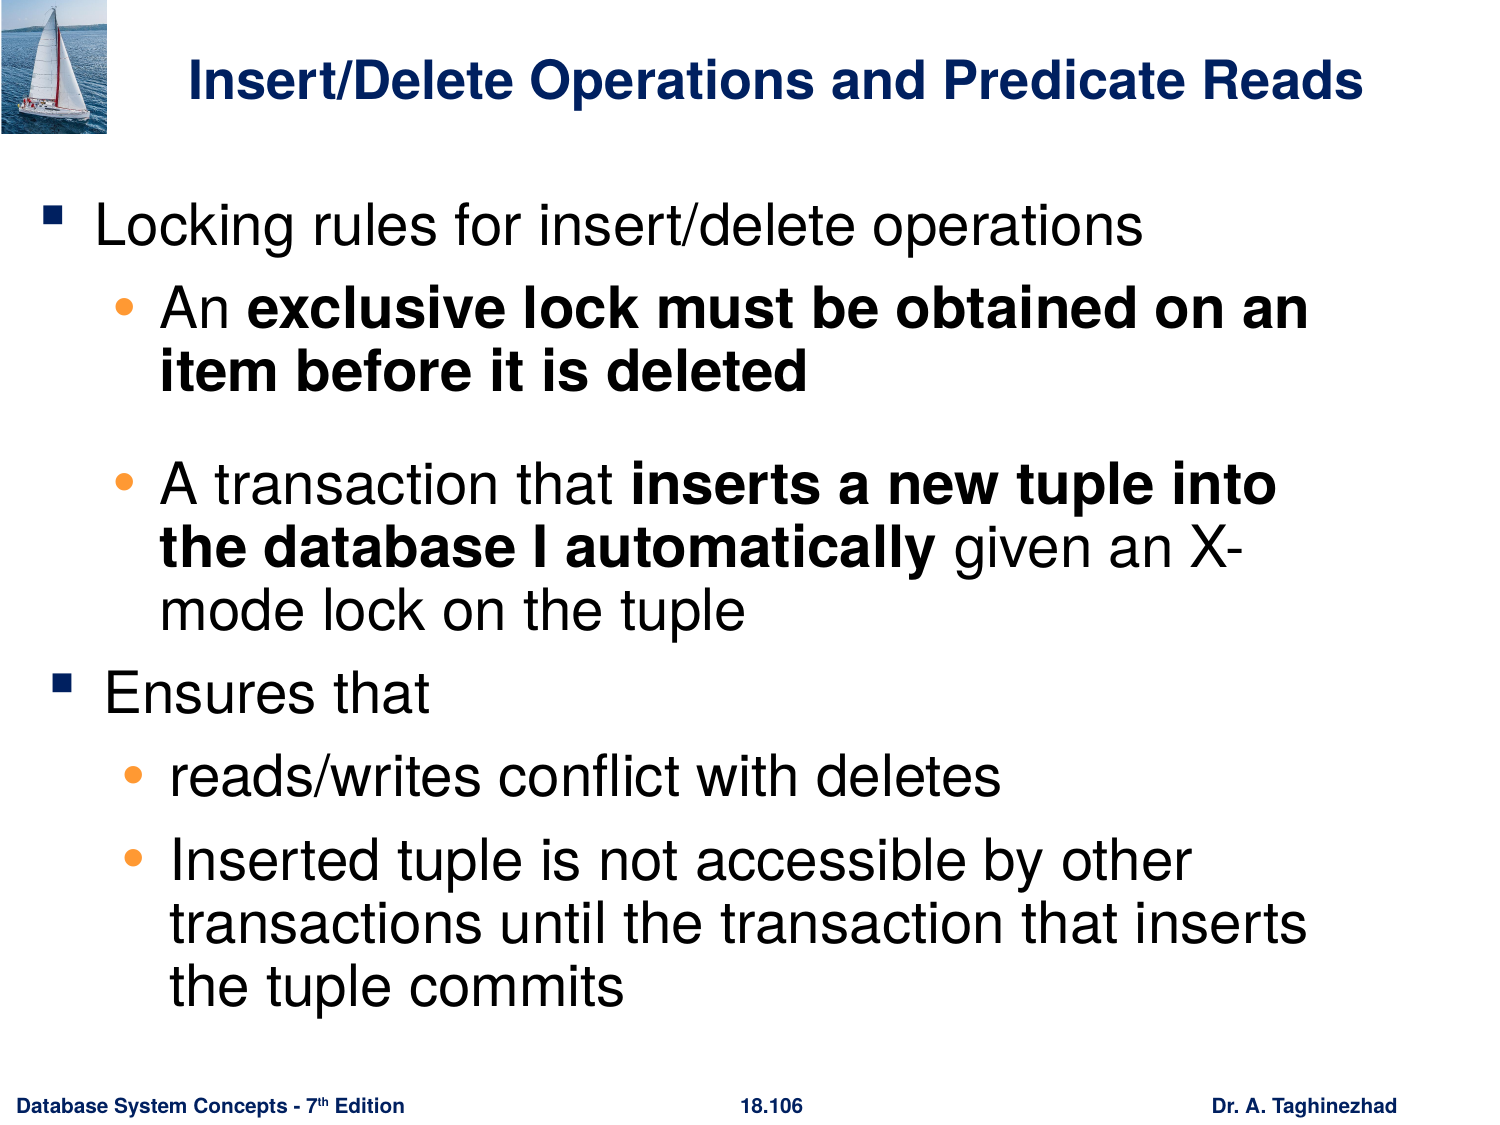

# Insert/Delete Operations and Predicate Reads
Locking rules for insert/delete operations
An exclusive lock must be obtained on an item before it is deleted

A transaction that inserts a new tuple into the database I automatically given an X-mode lock on the tuple
Ensures that
reads/writes conflict with deletes
Inserted tuple is not accessible by other transactions until the transaction that inserts the tuple commits